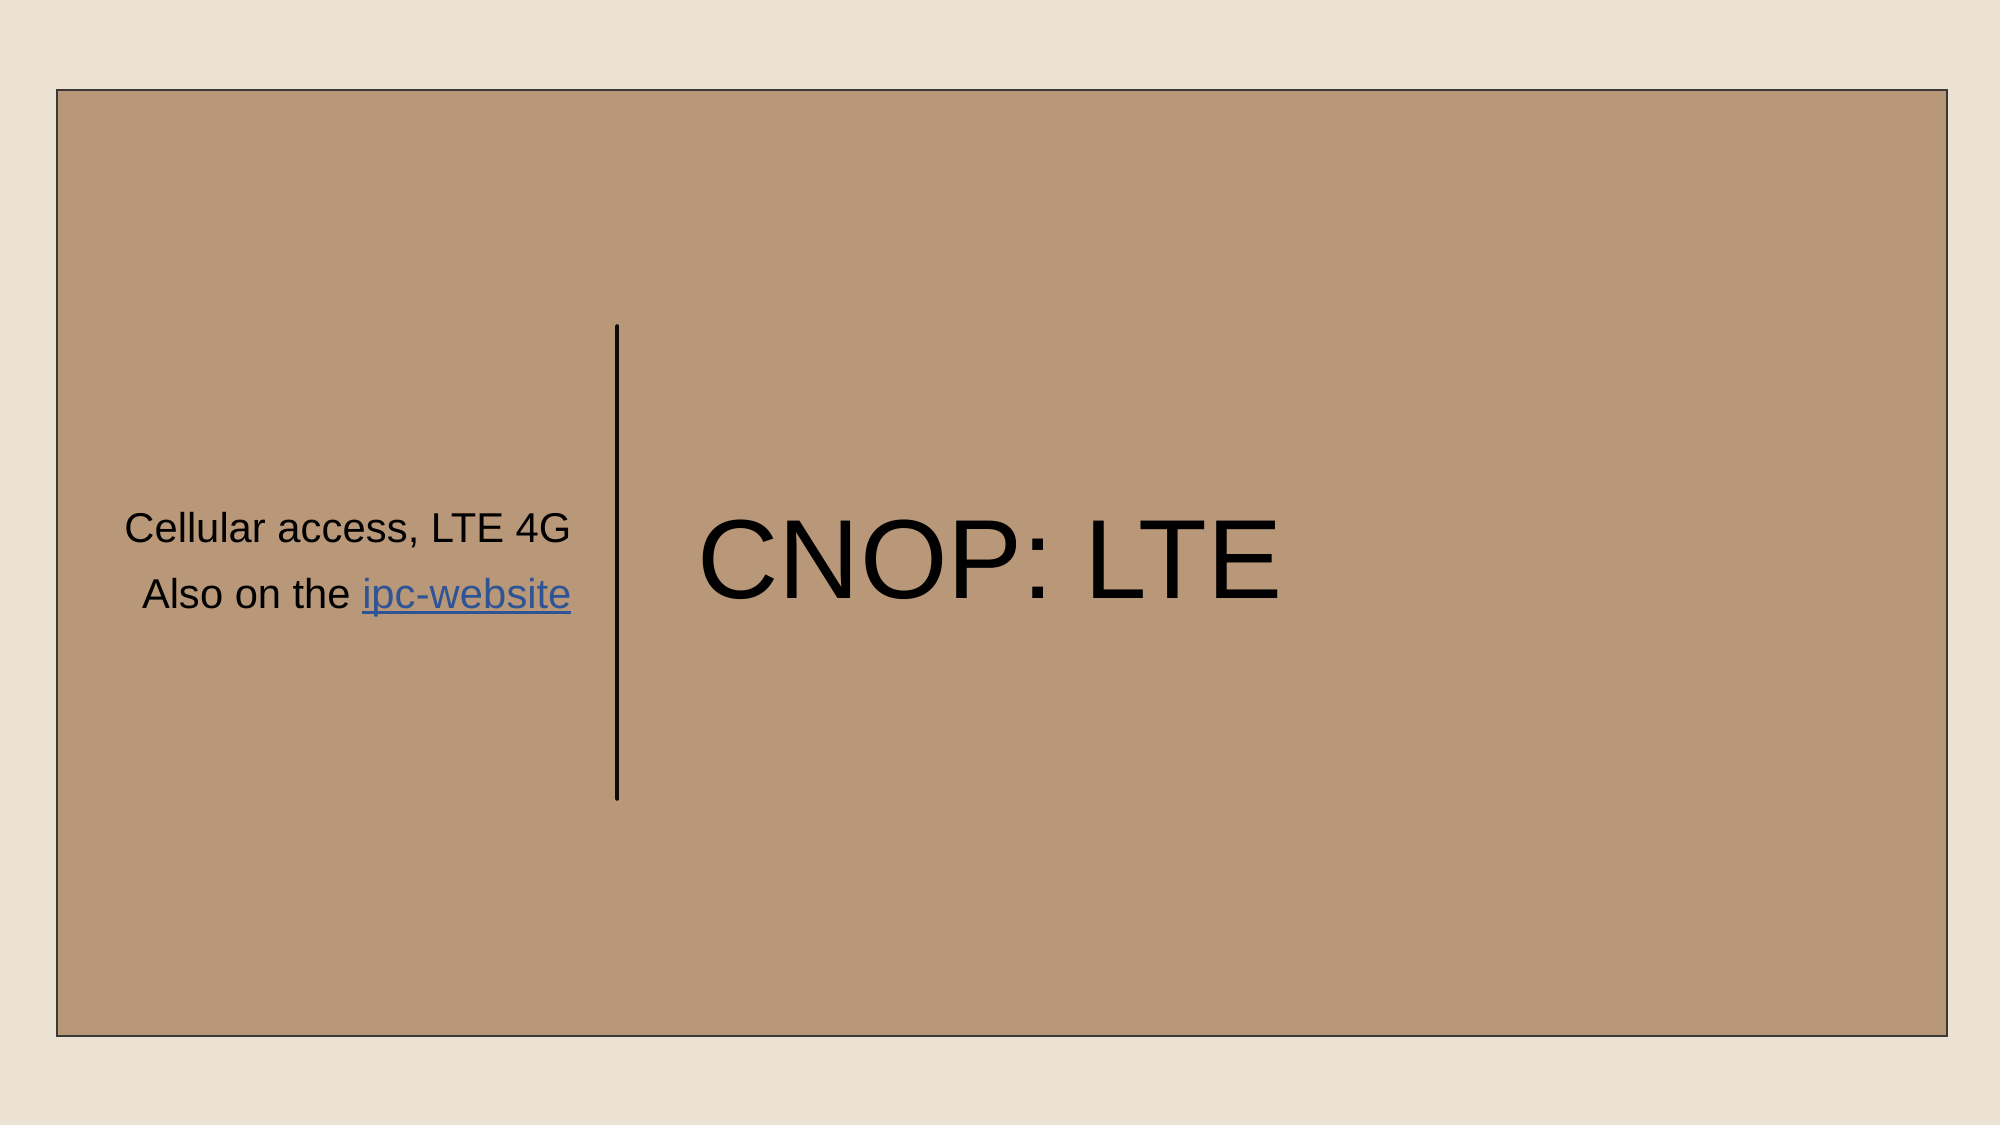

Cellular access, LTE 4G
Also on the ipc-website
# CNOP: LTE